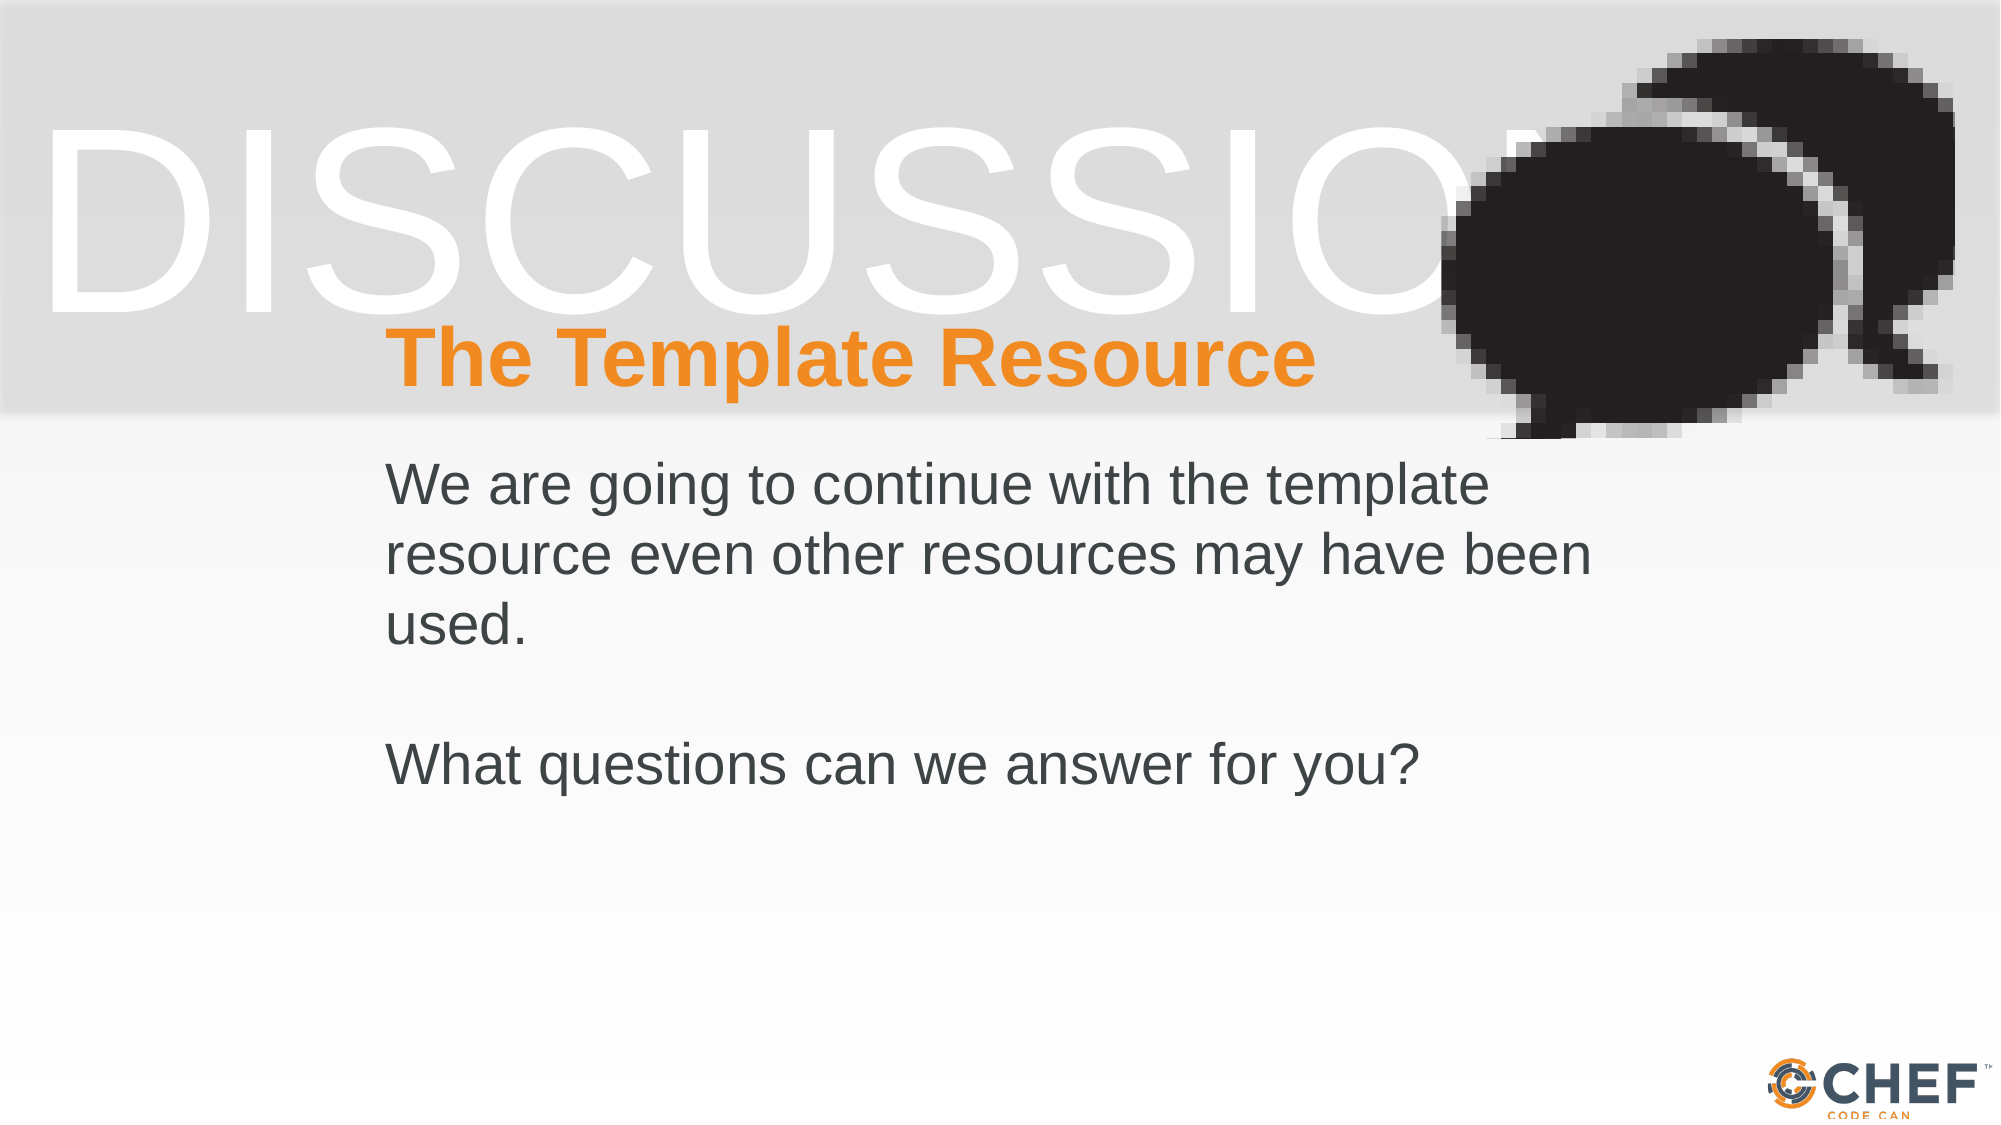

# The Template Resource
We are going to continue with the template resource even other resources may have been used.

What questions can we answer for you?